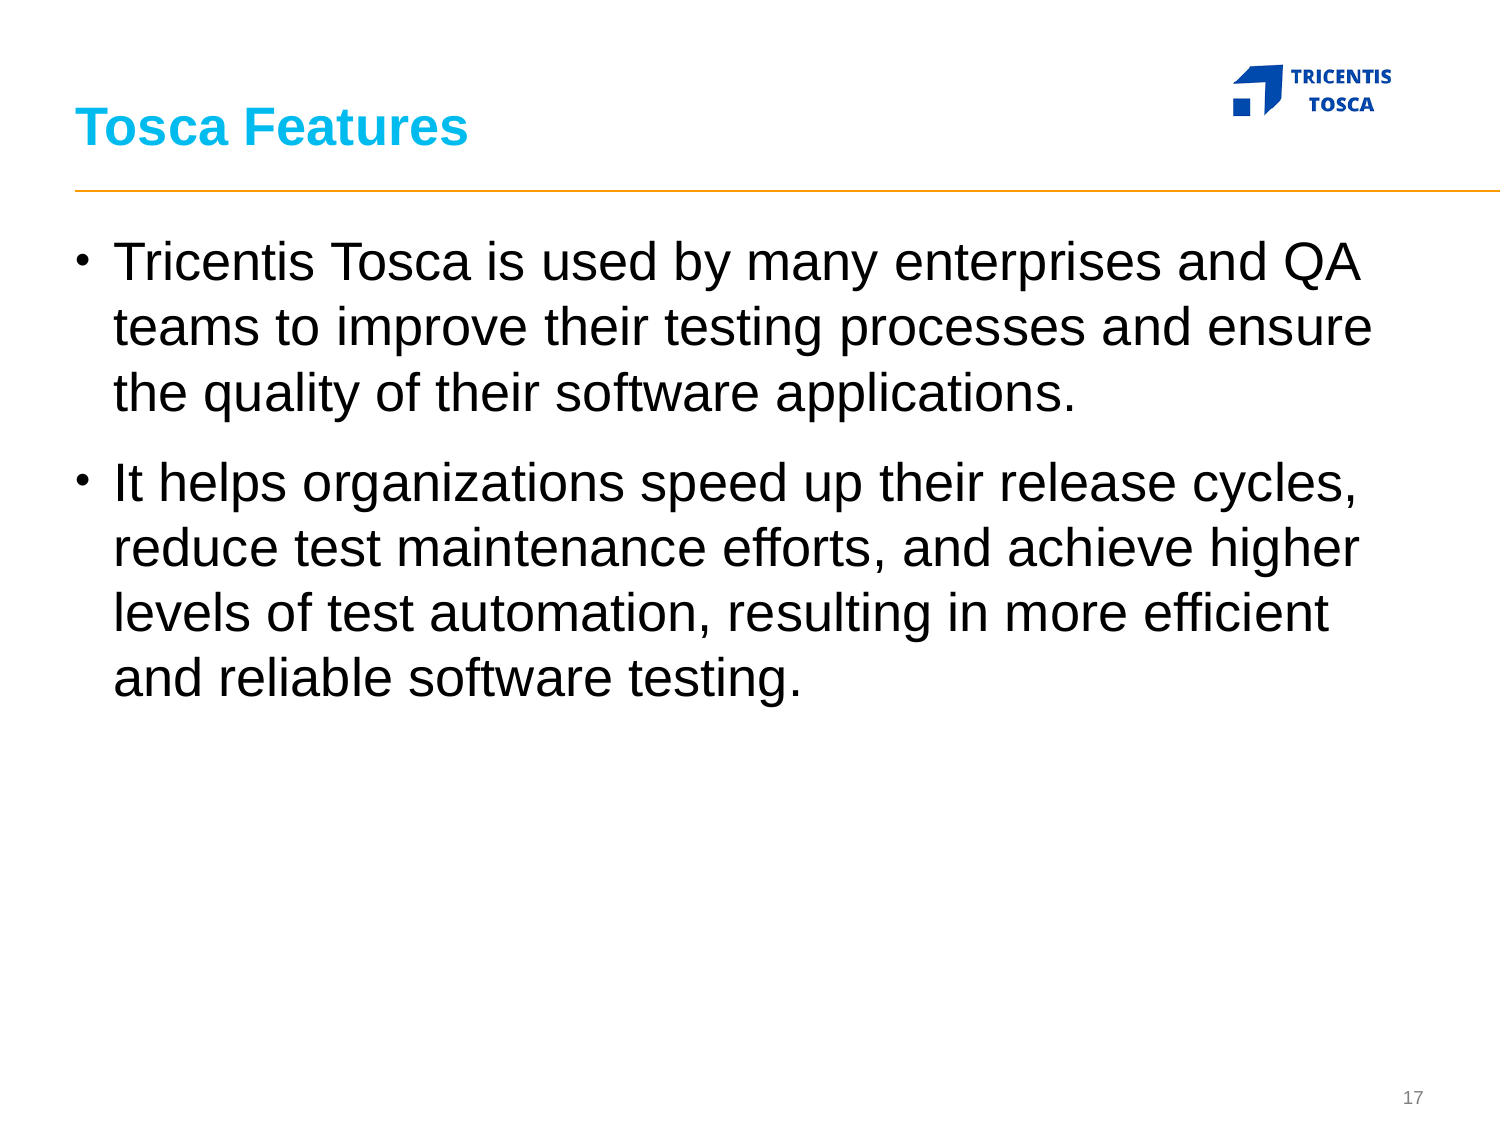

# Tosca Features
Tricentis Tosca is used by many enterprises and QA teams to improve their testing processes and ensure the quality of their software applications.
It helps organizations speed up their release cycles, reduce test maintenance efforts, and achieve higher levels of test automation, resulting in more efficient and reliable software testing.